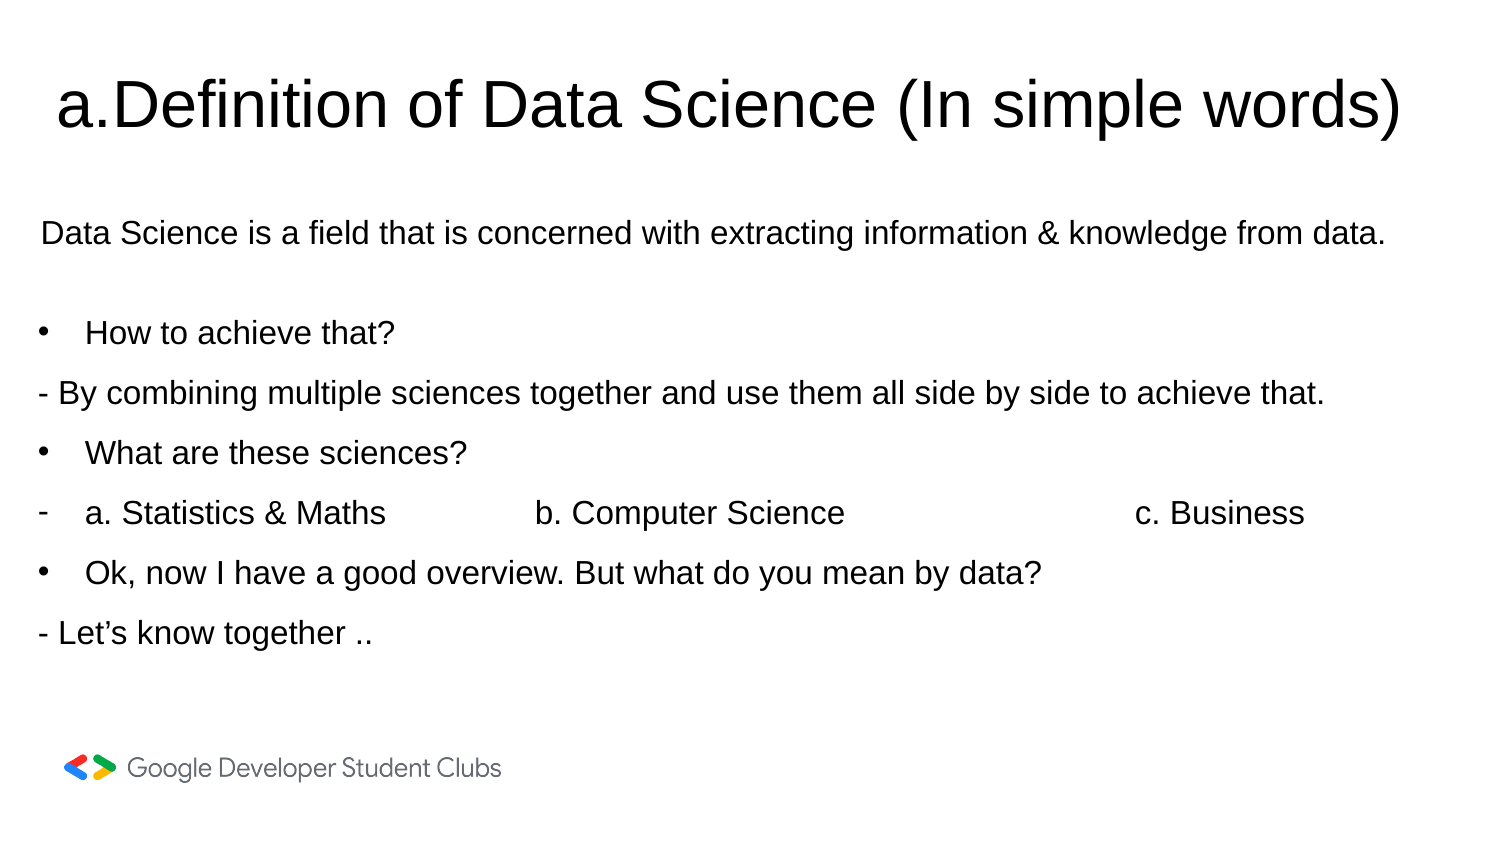

# a.Definition of Data Science (In simple words)
Data Science is a field that is concerned with extracting information & knowledge from data.
How to achieve that?
- By combining multiple sciences together and use them all side by side to achieve that.
What are these sciences?
a. Statistics & Maths	b. Computer Science		c. Business
Ok, now I have a good overview. But what do you mean by data?
- Let’s know together ..